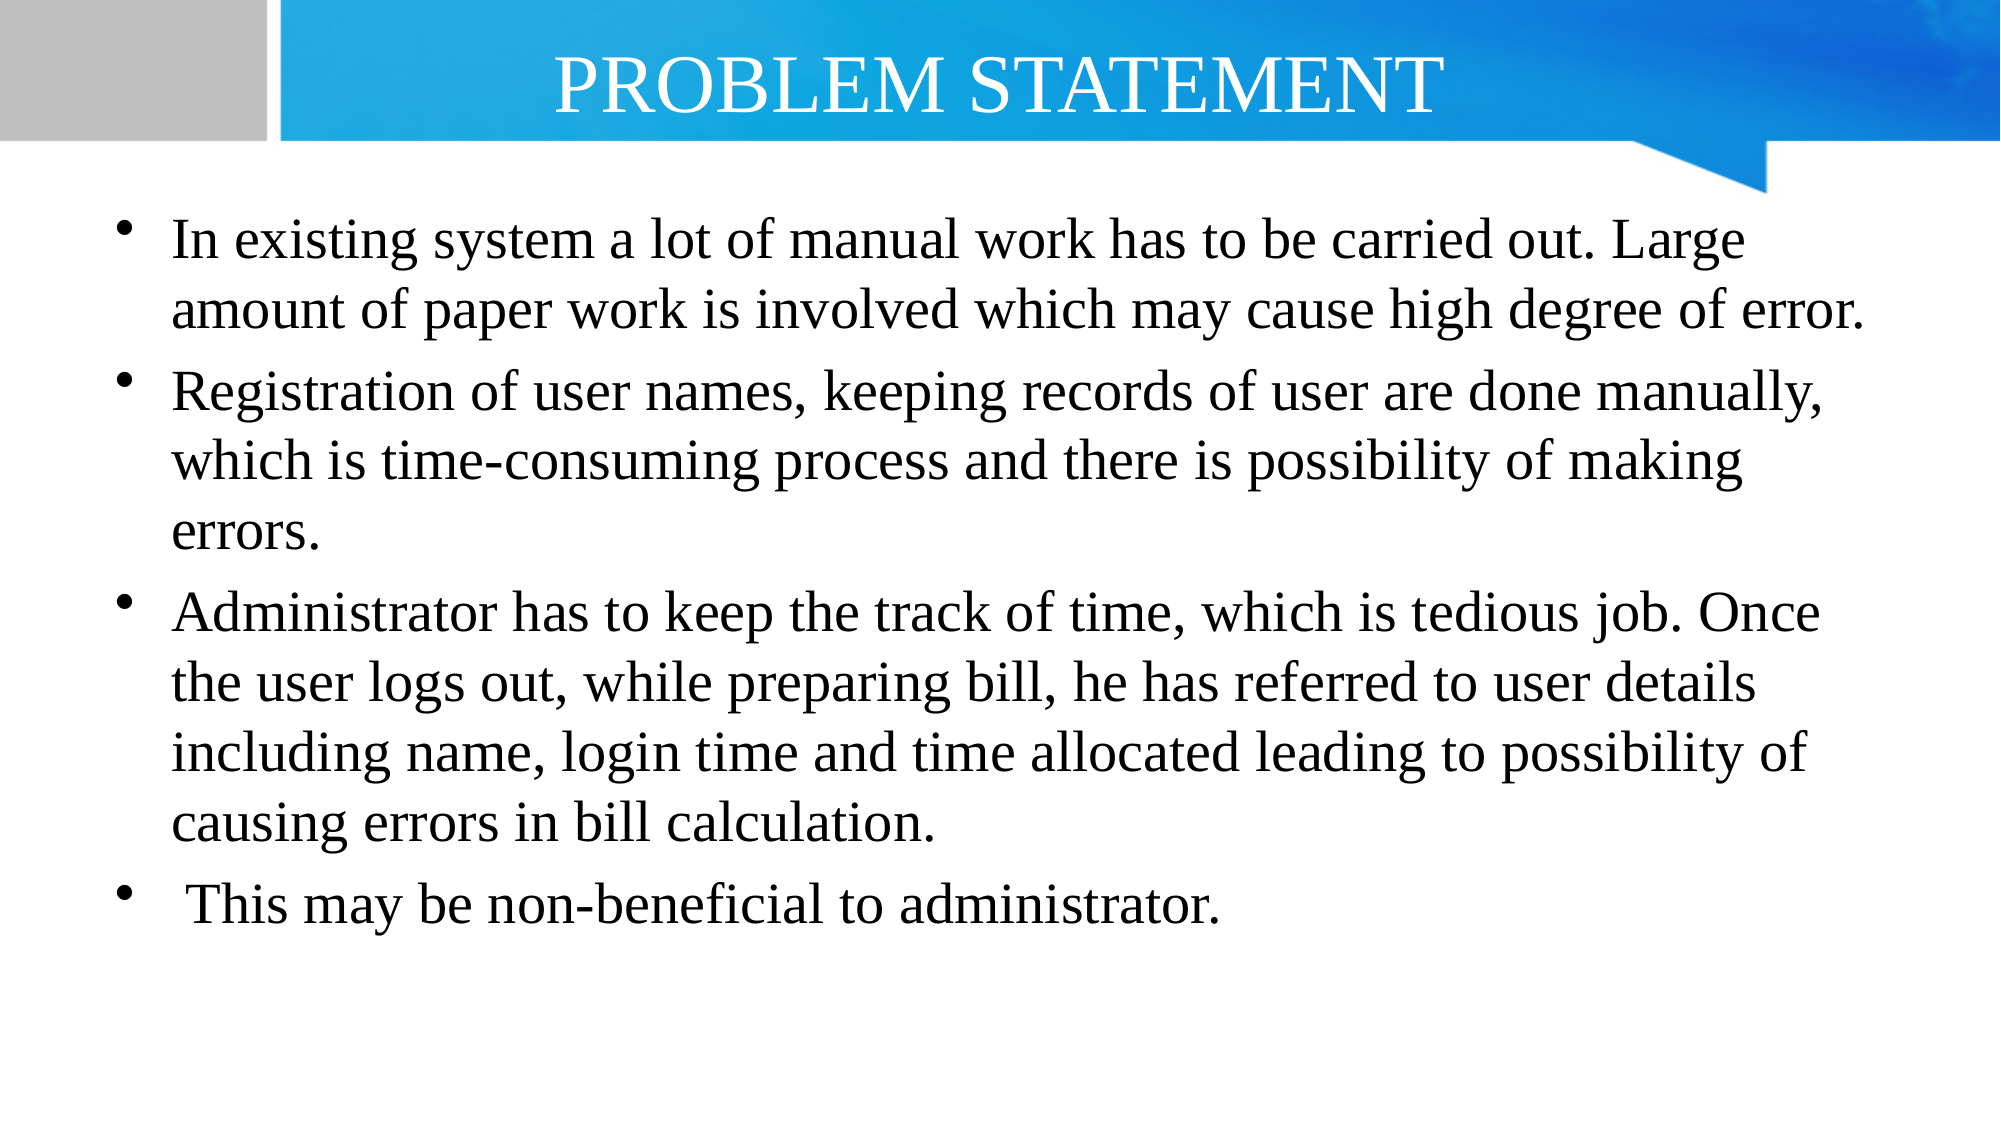

# PROBLEM STATEMENT
In existing system a lot of manual work has to be carried out. Large amount of paper work is involved which may cause high degree of error.
Registration of user names, keeping records of user are done manually, which is time-consuming process and there is possibility of making errors.
Administrator has to keep the track of time, which is tedious job. Once the user logs out, while preparing bill, he has referred to user details including name, login time and time allocated leading to possibility of causing errors in bill calculation.
 This may be non-beneficial to administrator.